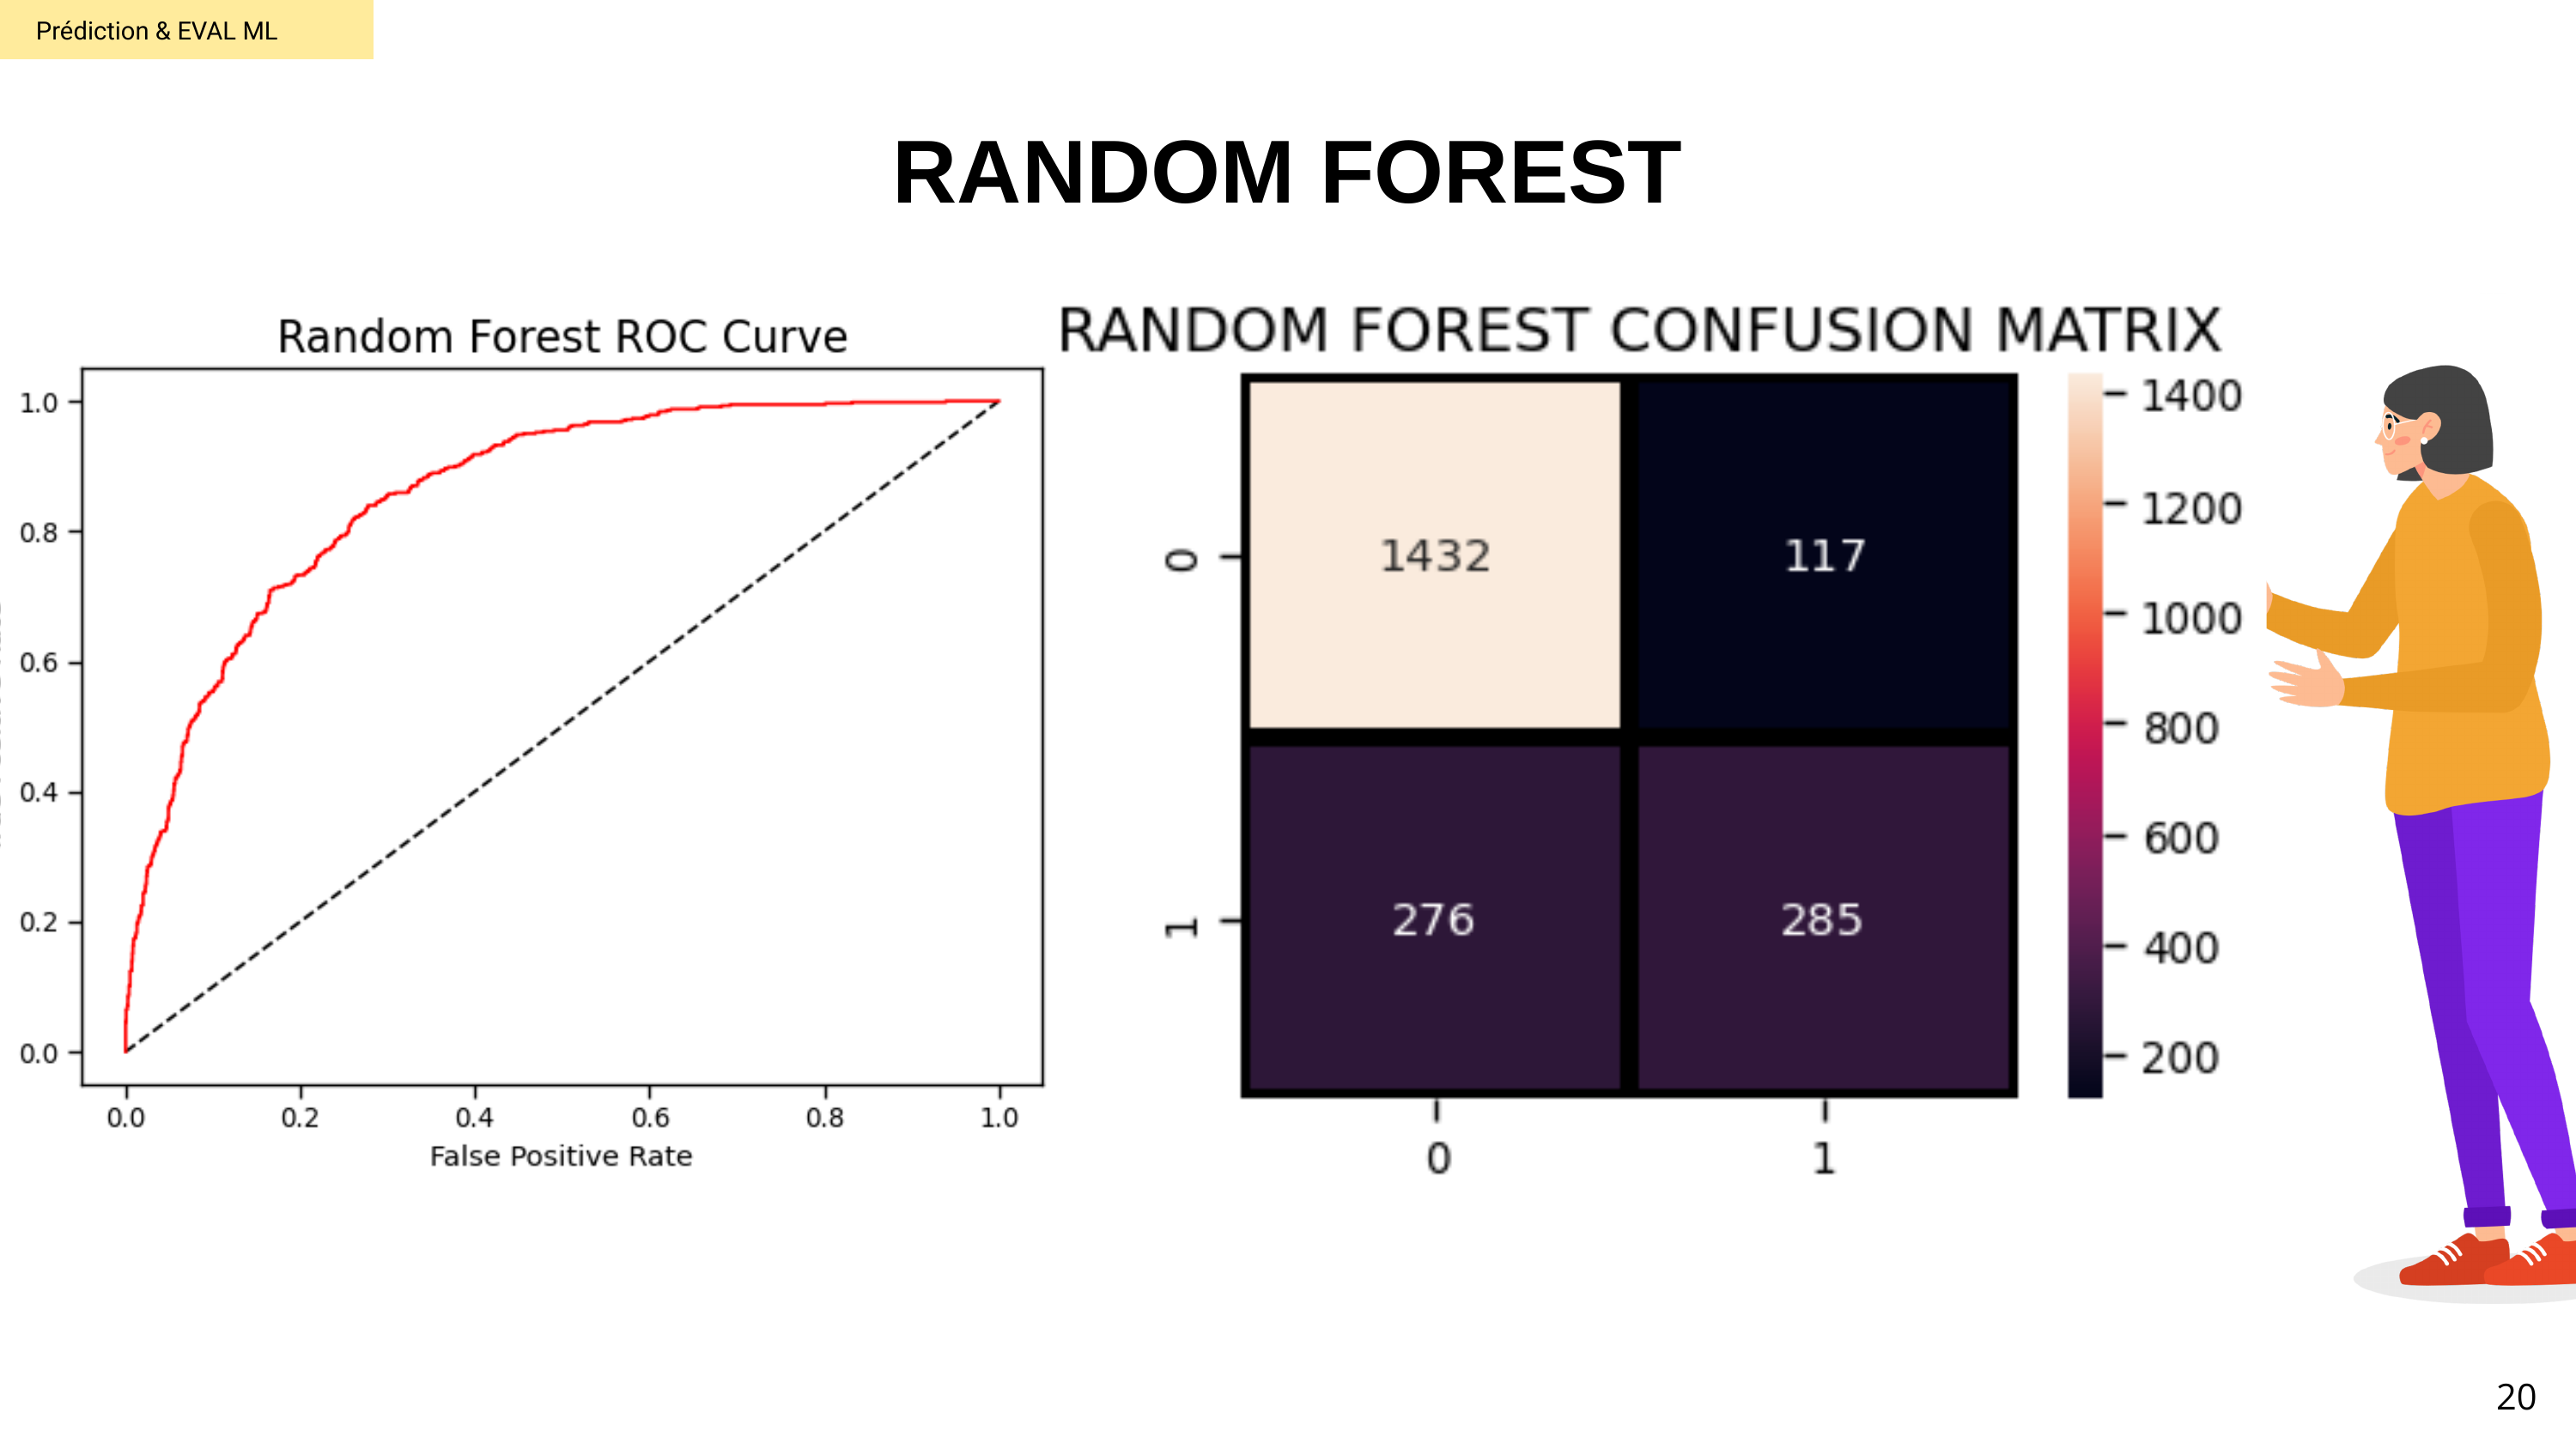

Prédiction & EVAL ML
RANDOM FOREST

20